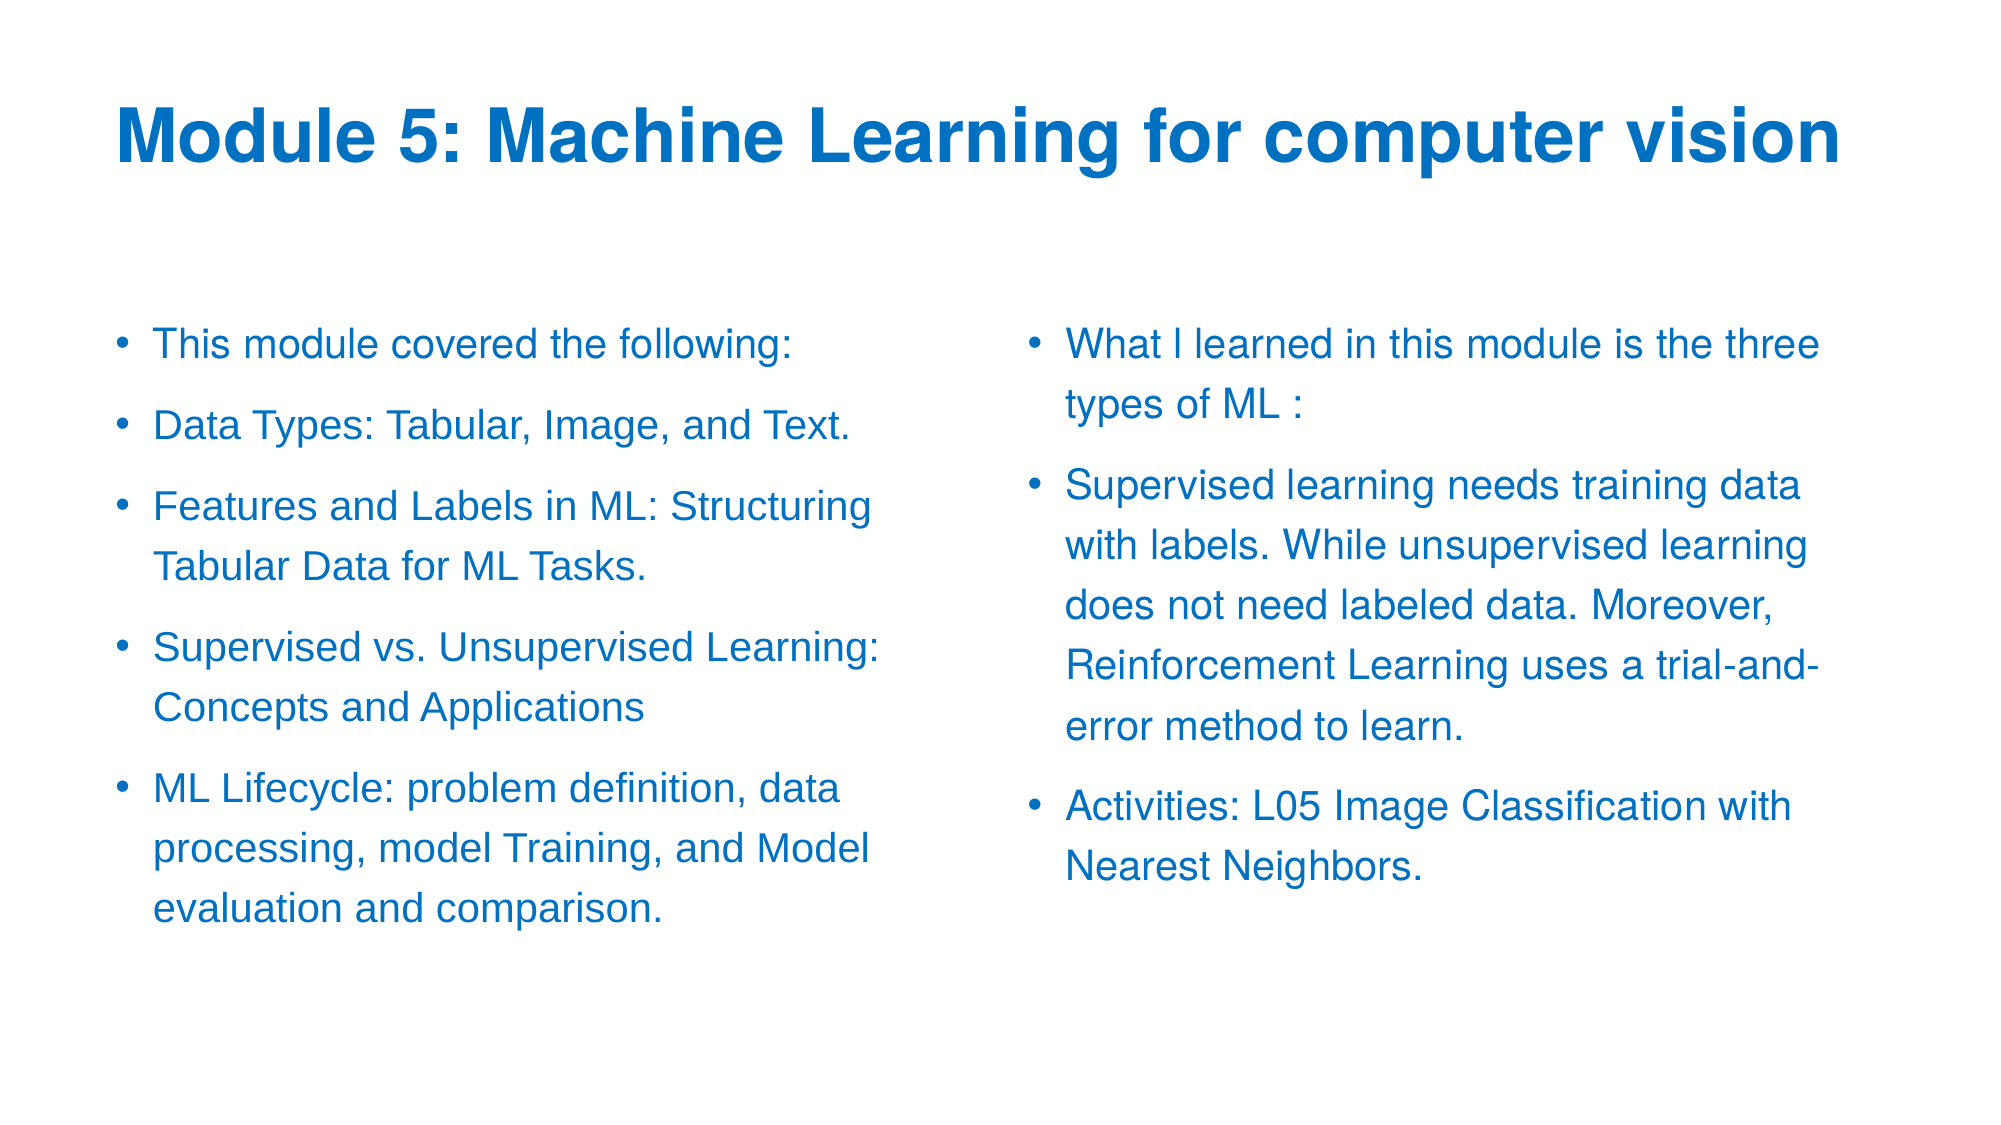

# Module 5: Machine Learning for computer vision
This module covered the following:
Data Types: Tabular, Image, and Text.
Features and Labels in ML: Structuring Tabular Data for ML Tasks.
Supervised vs. Unsupervised Learning: Concepts and Applications
ML Lifecycle: problem definition, data processing, model Training, and Model evaluation and comparison.
What l learned in this module is the three types of ML :
Supervised learning needs training data with labels. While unsupervised learning does not need labeled data. Moreover, Reinforcement Learning uses a trial-and- error method to learn.
Activities: L05 Image Classification with Nearest Neighbors.